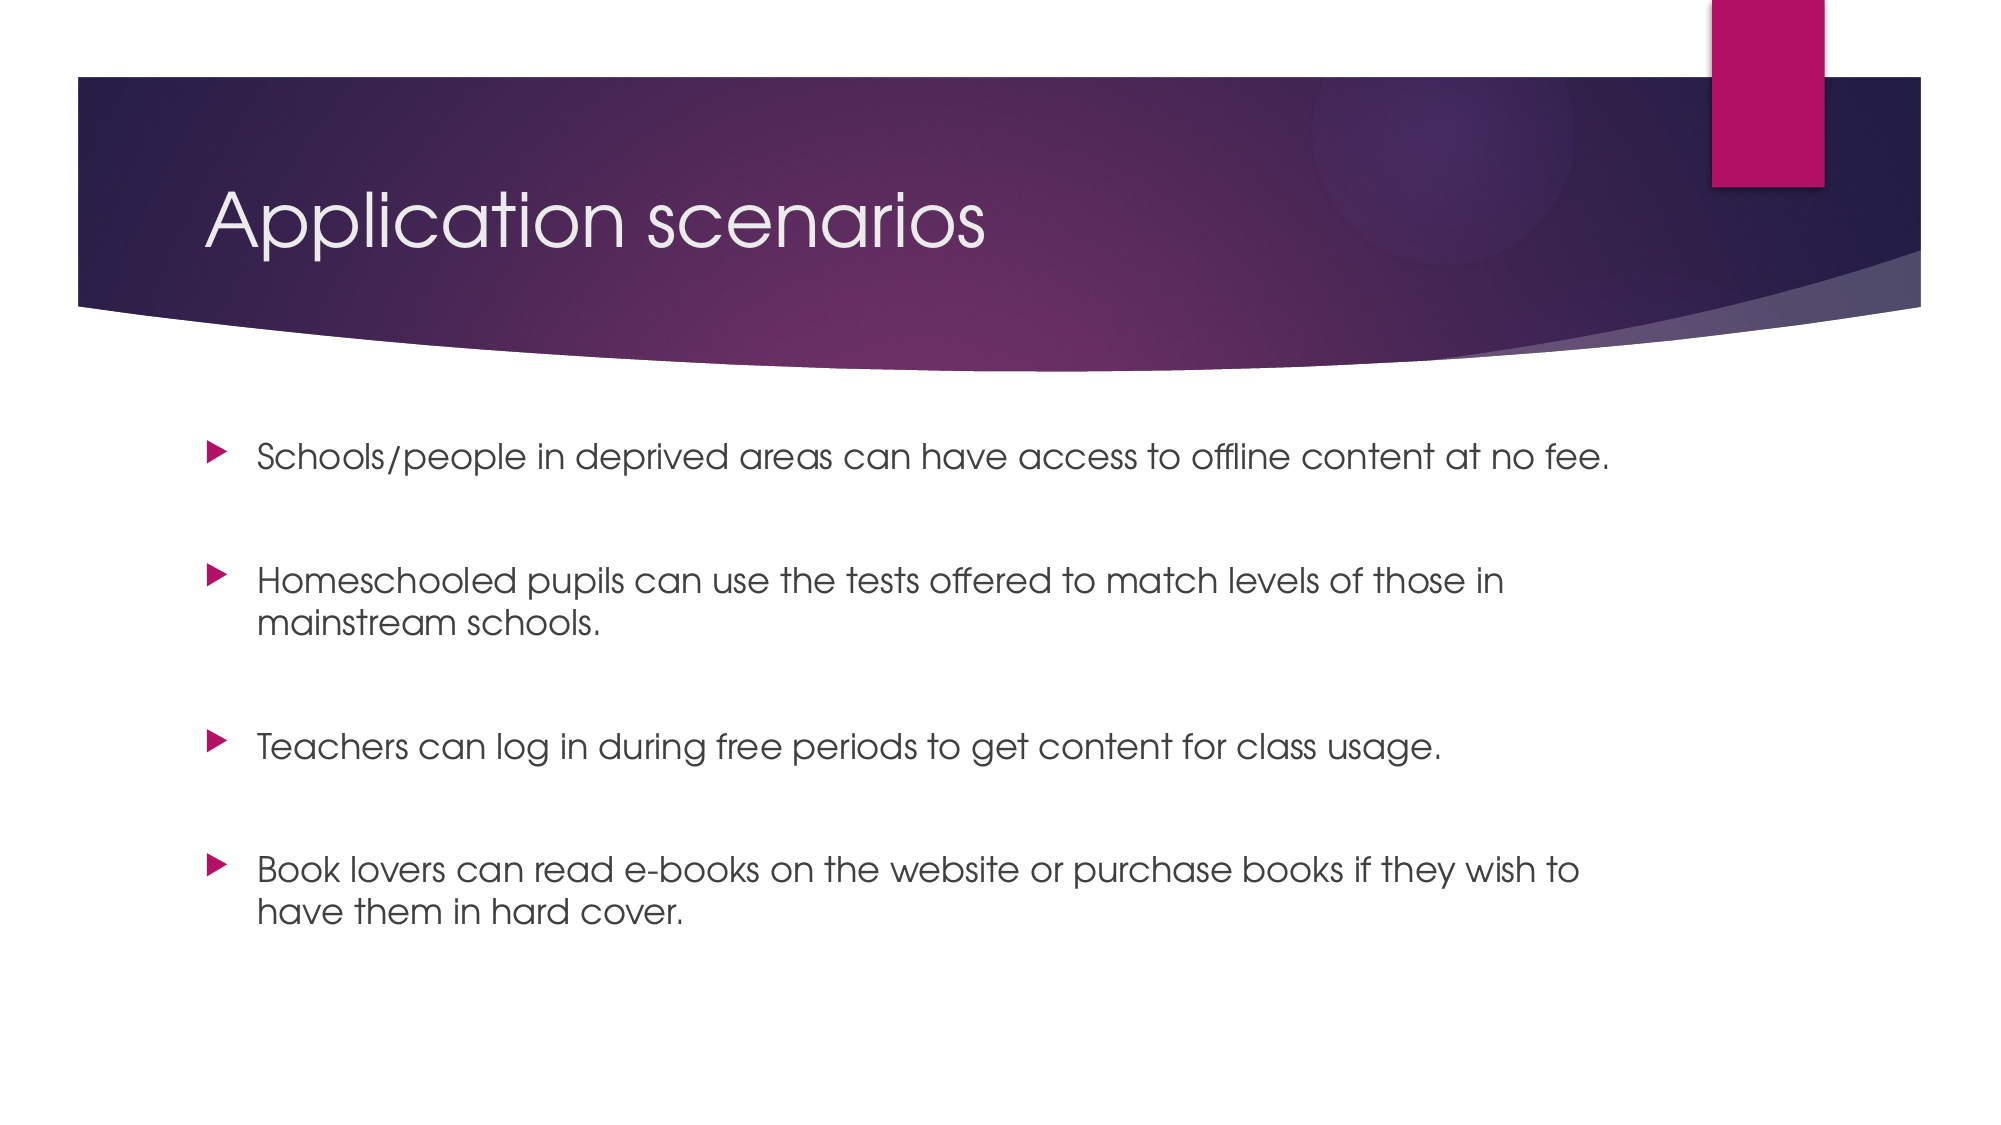

# Application scenarios
Schools/people in deprived areas can have access to offline content at no fee.

Homeschooled pupils can use the tests offered to match levels of those in mainstream schools.

Teachers can log in during free periods to get content for class usage.

Book lovers can read e-books on the website or purchase books if they wish to have them in hard cover.